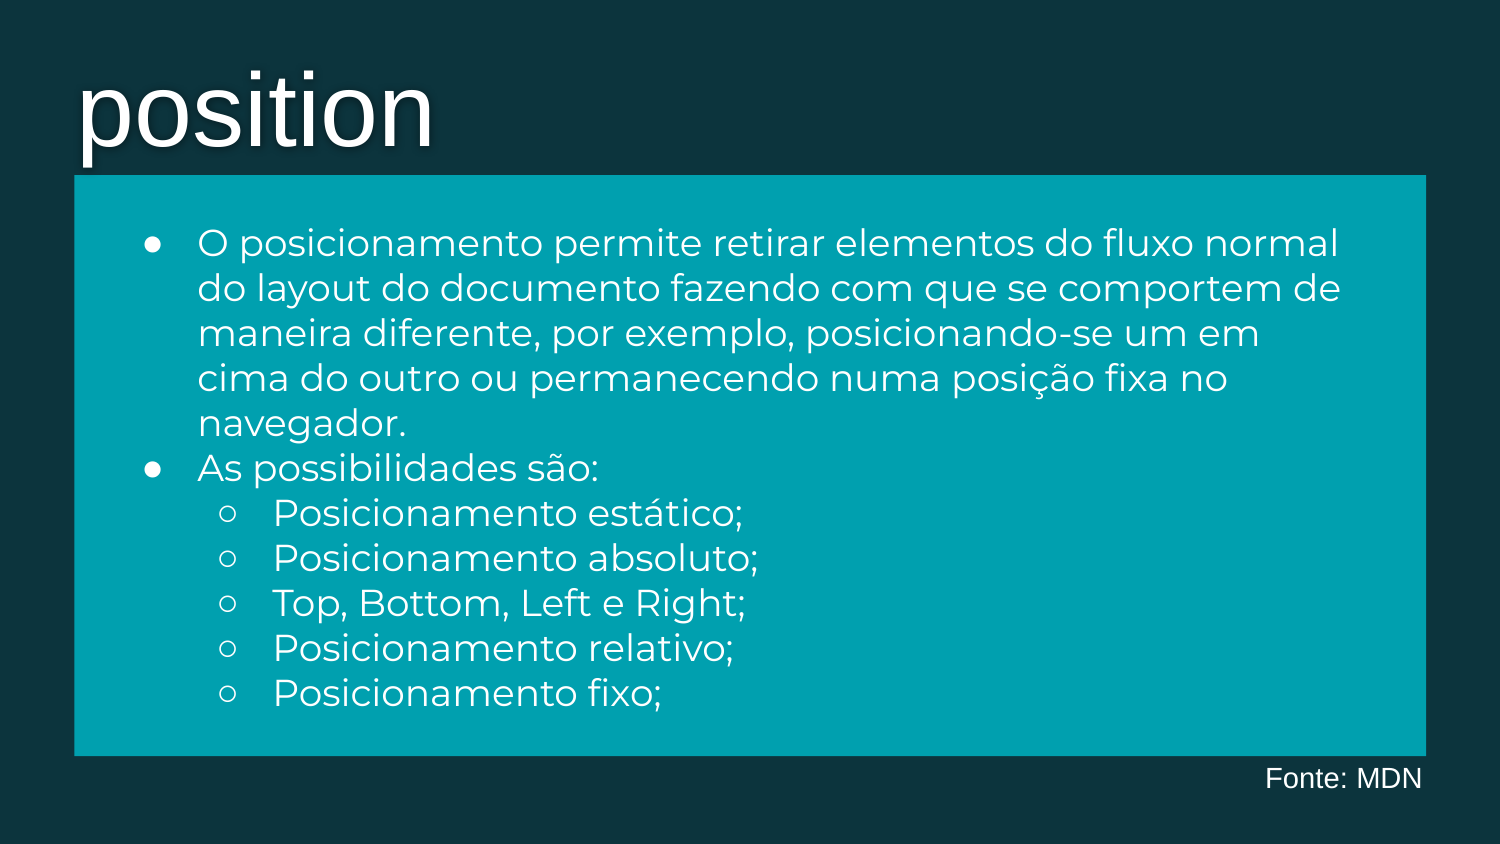

position

O posicionamento permite retirar elementos do fluxo normal do layout do documento fazendo com que se comportem de maneira diferente, por exemplo, posicionando-se um em cima do outro ou permanecendo numa posição fixa no navegador.
As possibilidades são:
Posicionamento estático;
Posicionamento absoluto;
Top, Bottom, Left e Right;
Posicionamento relativo;
Posicionamento fixo;
Fonte: MDN